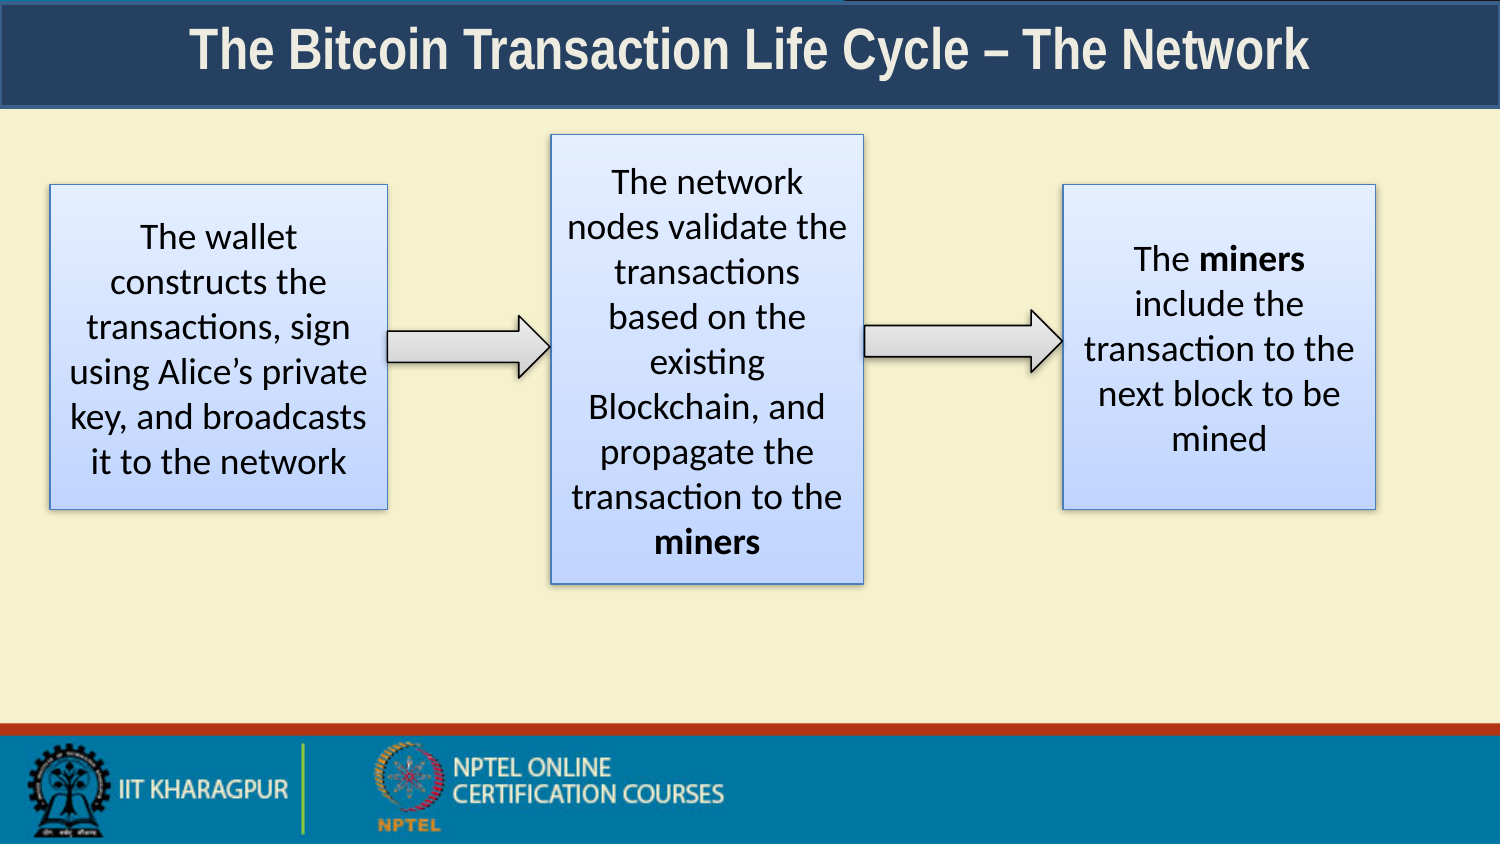

# The Bitcoin Transaction Life Cycle – The Network
The network nodes validate the transactions based on the existing Blockchain, and propagate the transaction to the miners
The wallet constructs the transactions, sign using Alice’s private key, and broadcasts it to the network
The miners include the transaction to the next block to be mined